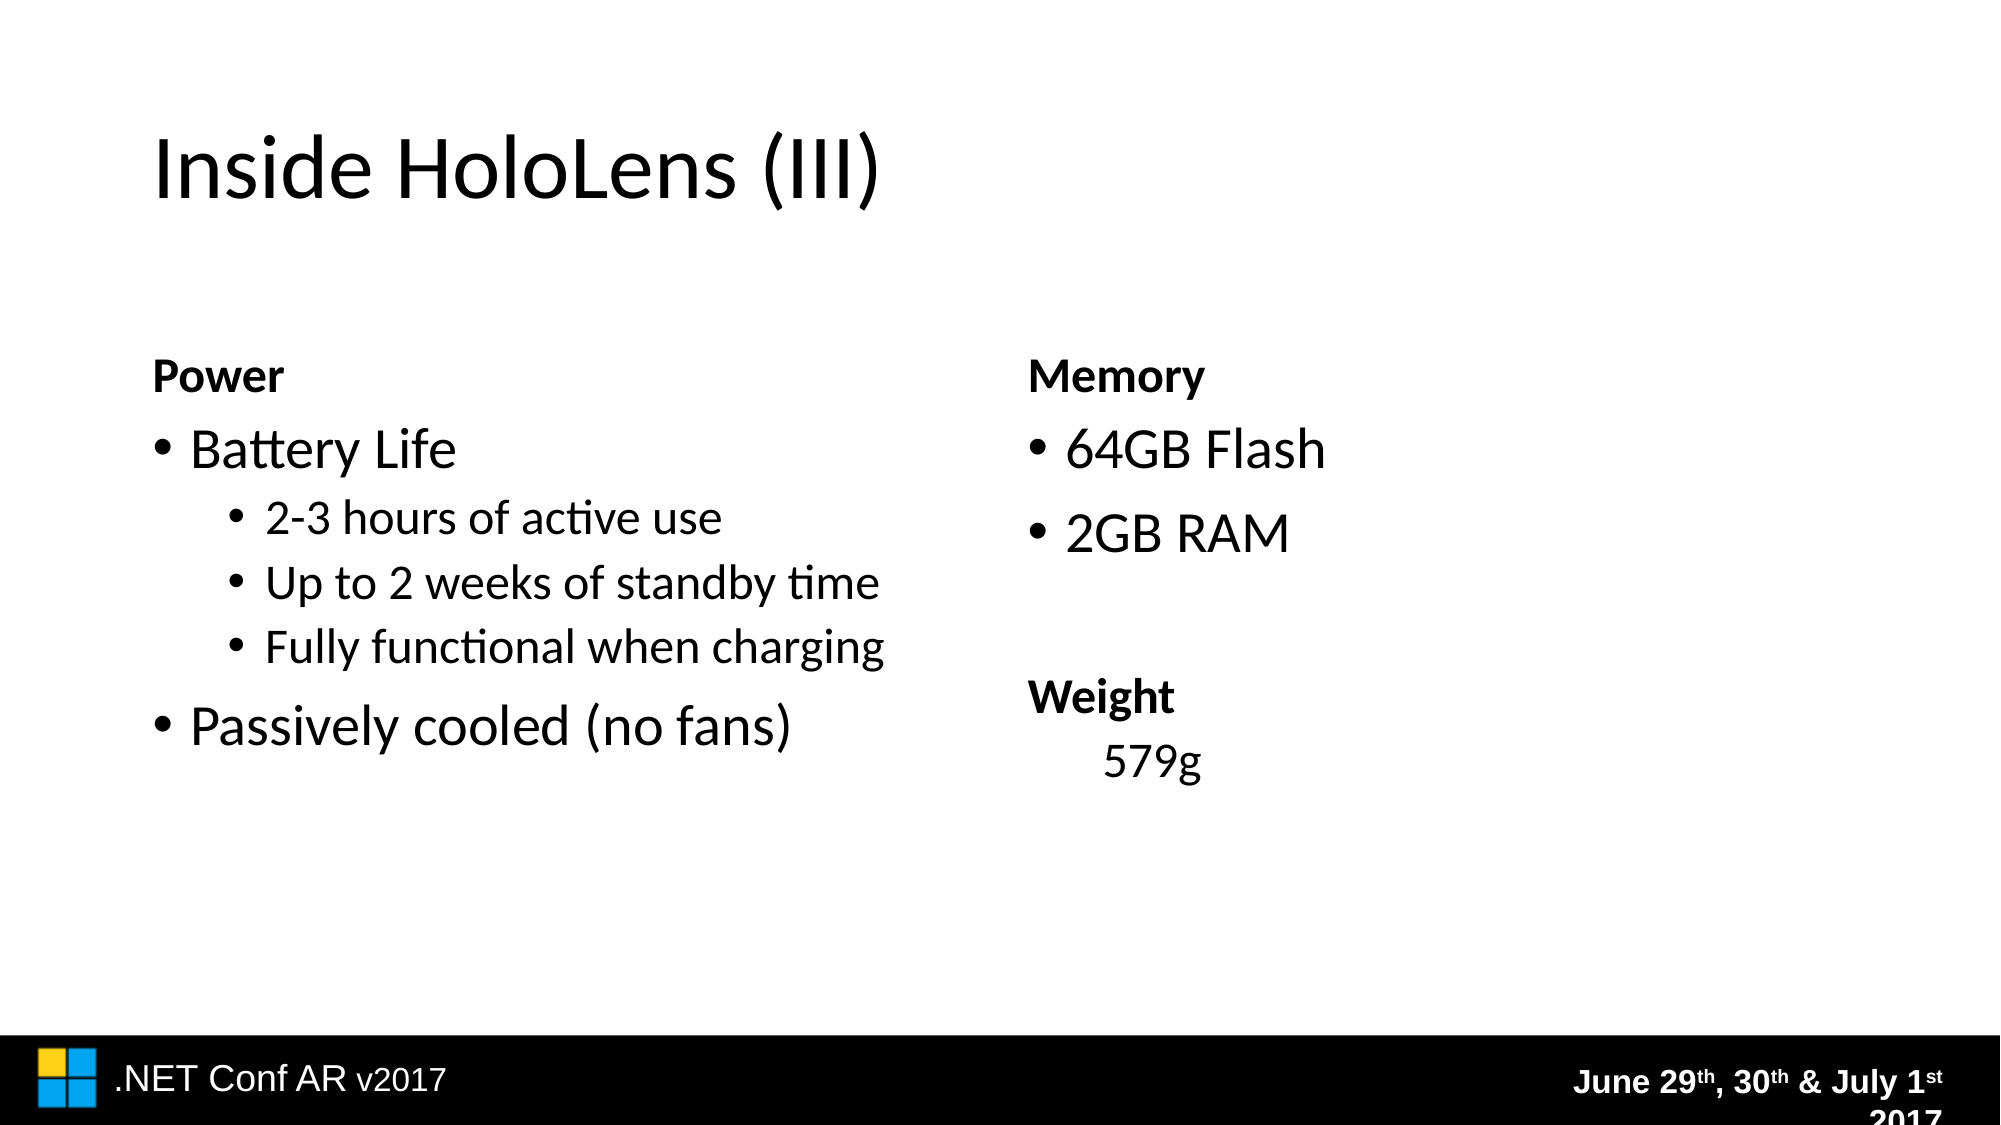

# Inside HoloLens (III)
Power
Memory
Battery Life
2-3 hours of active use
Up to 2 weeks of standby time
Fully functional when charging
Passively cooled (no fans)
64GB Flash
2GB RAM

Weight
579g